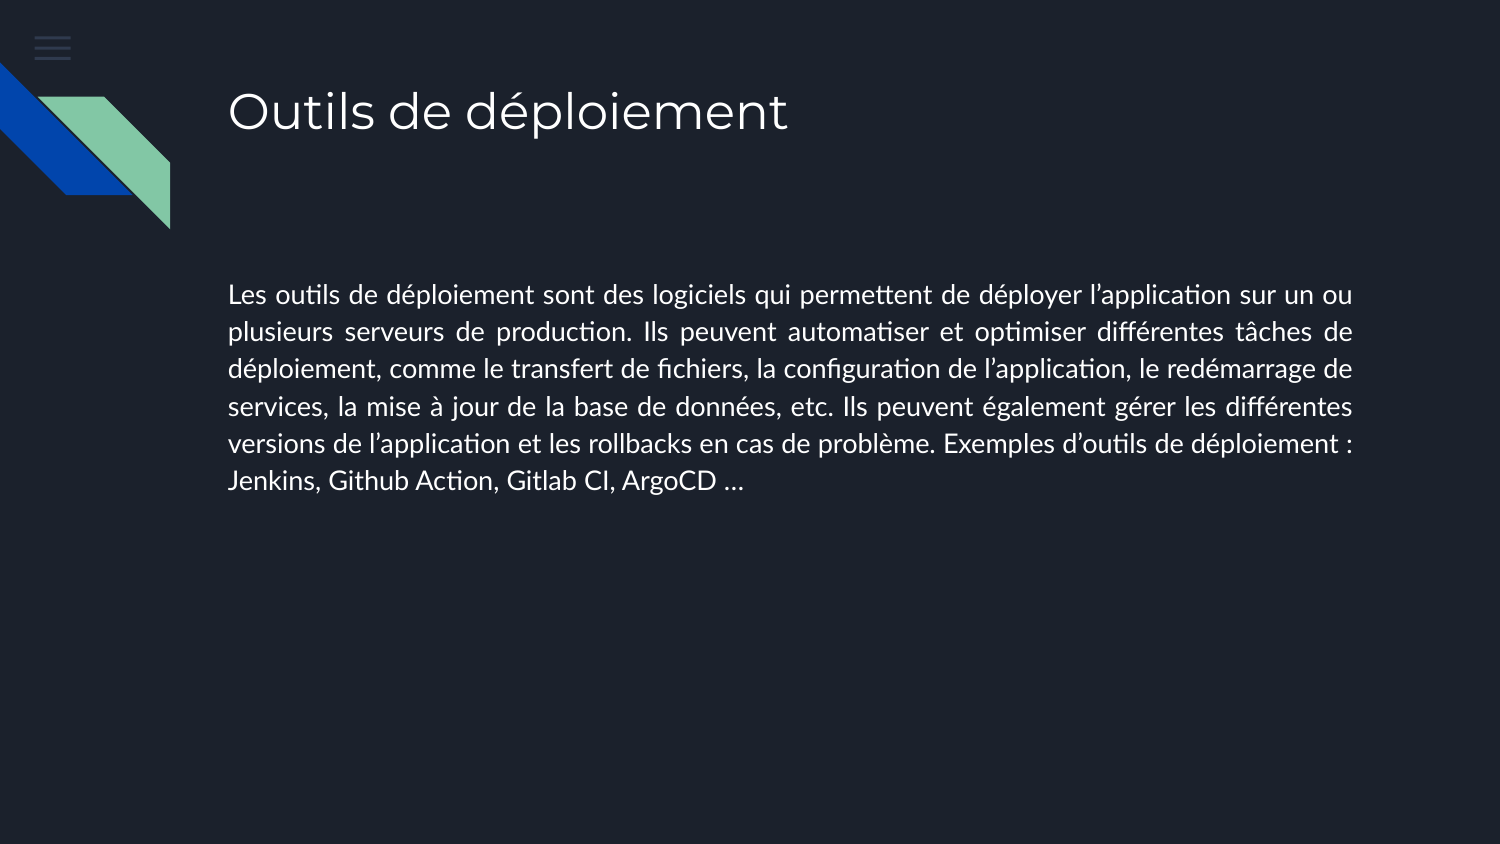

# Outils de déploiement
Les outils de déploiement sont des logiciels qui permettent de déployer l’application sur un ou plusieurs serveurs de production. Ils peuvent automatiser et optimiser différentes tâches de déploiement, comme le transfert de fichiers, la configuration de l’application, le redémarrage de services, la mise à jour de la base de données, etc. Ils peuvent également gérer les différentes versions de l’application et les rollbacks en cas de problème. Exemples d’outils de déploiement : Jenkins, Github Action, Gitlab CI, ArgoCD …